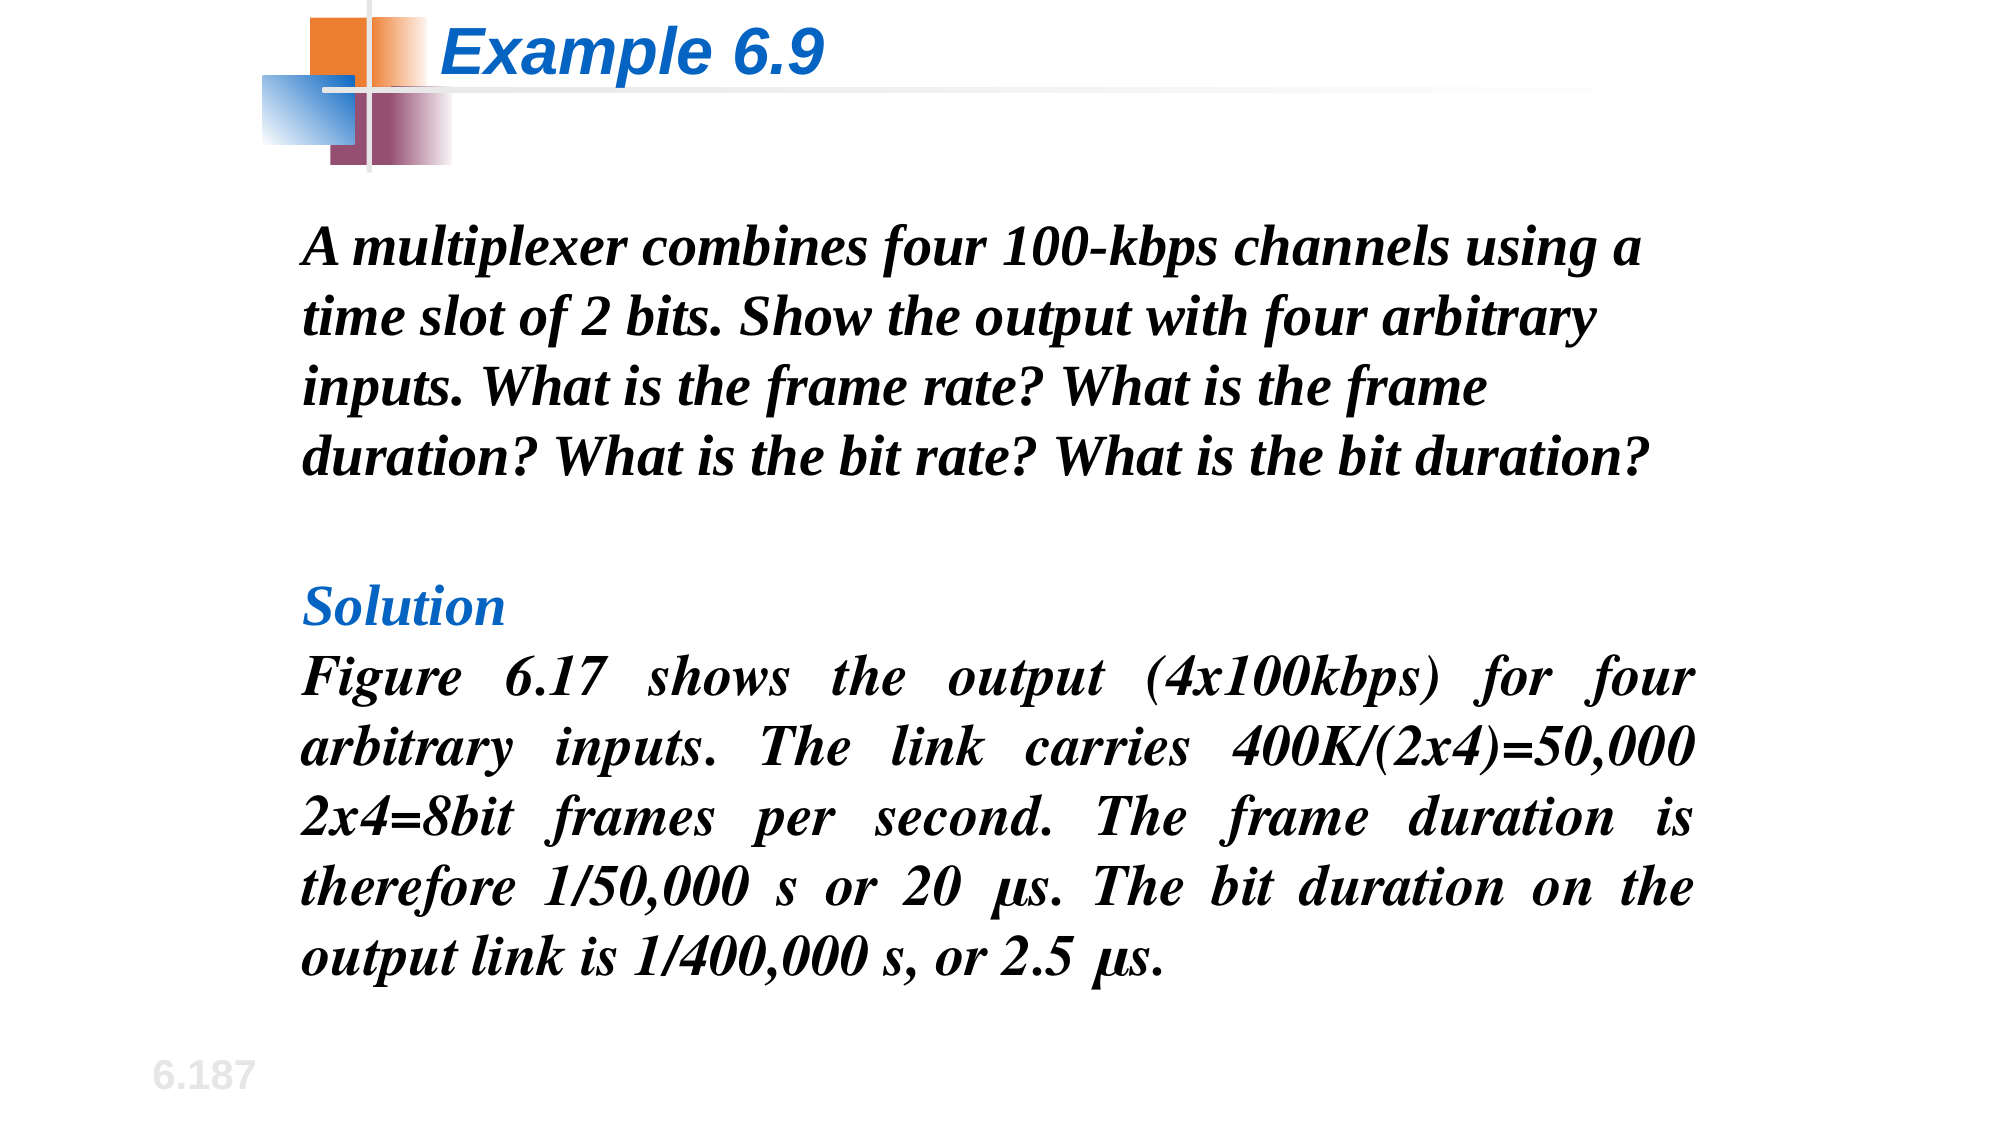

Example 6.9

A multiplexer combines four 100-kbps channels using a time slot of 2 bits. Show the output with four arbitrary inputs. What is the frame rate? What is the frame duration? What is the bit rate? What is the bit duration?
Solution
Figure 6.17 shows the output (4x100kbps) for four arbitrary inputs. The link carries 400K/(2x4)=50,000 2x4=8bit frames per second. The frame duration is therefore 1/50,000 s or 20 μs. The bit duration on the output link is 1/400,000 s, or 2.5 μs.
6.187